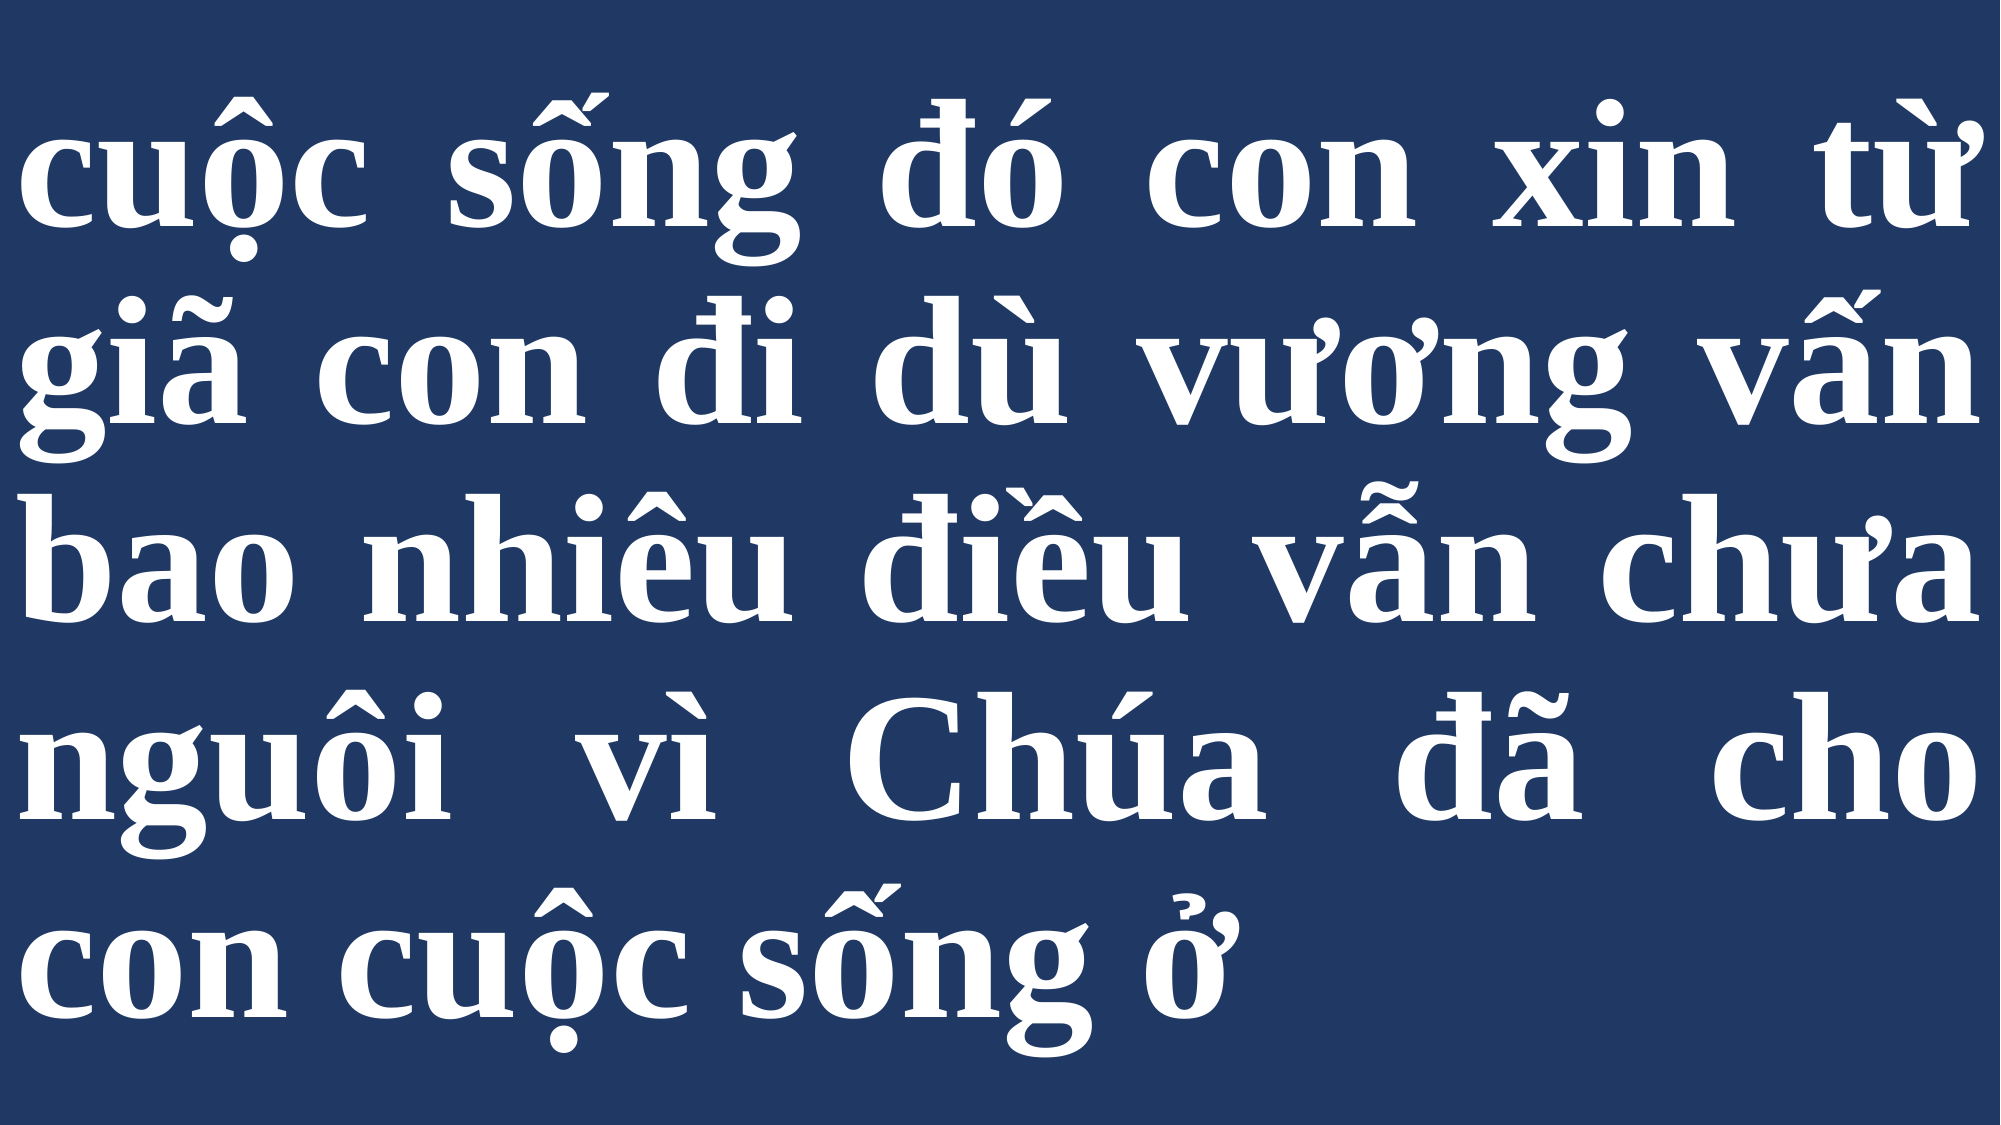

# cuộc sống đó con xin từ giã con đi dù vương vấn bao nhiêu điều vẫn chưa nguôi vì Chúa đã cho con cuộc sống ở